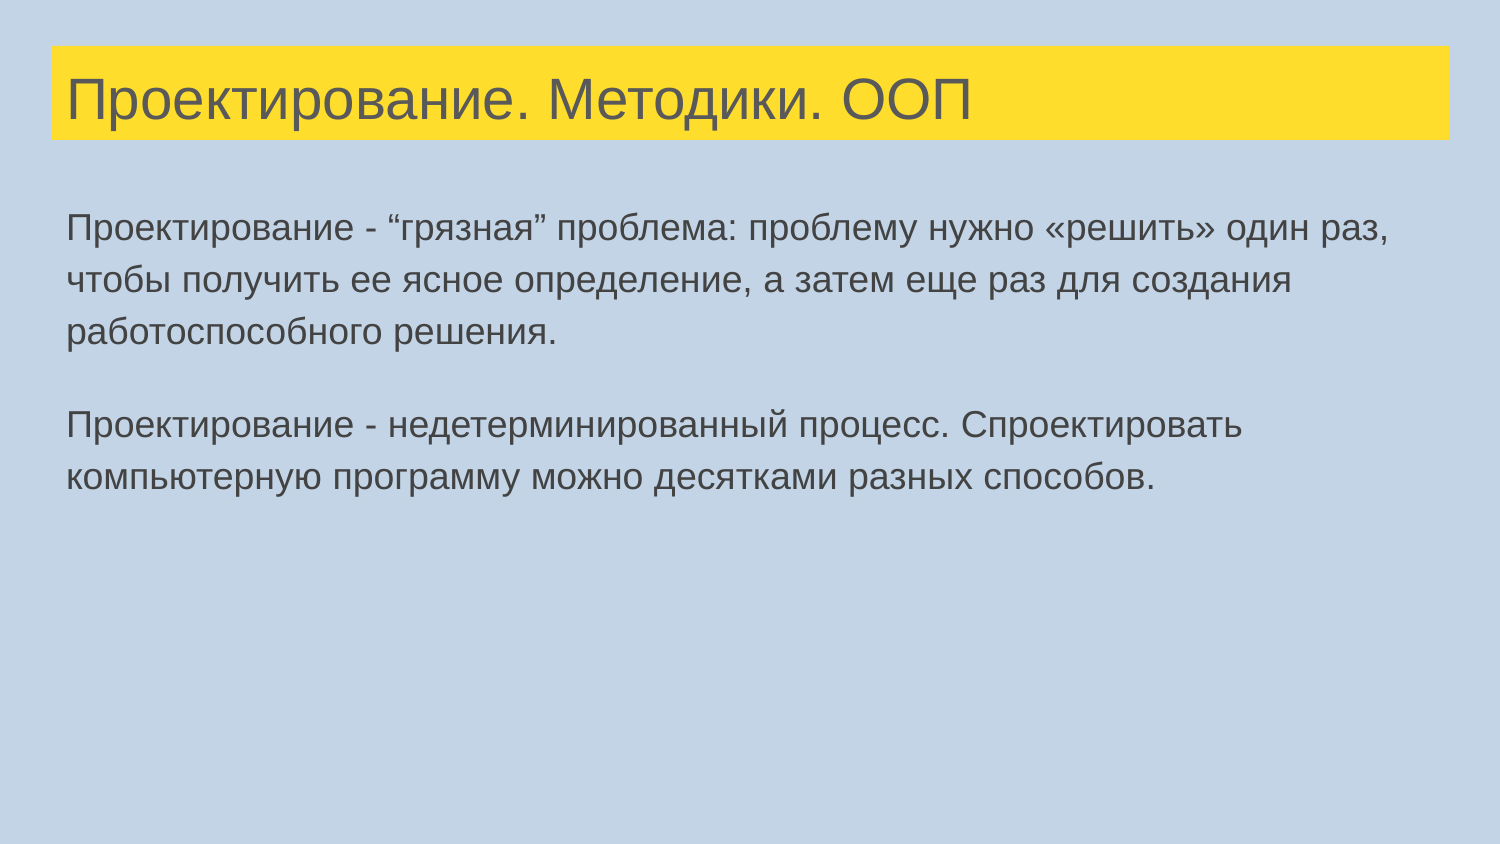

# Проектирование. Методики. ООП
Проектирование - “грязная” проблема: проблему нужно «решить» один раз, чтобы получить ее ясное определение, а затем еще раз для создания работоспособного решения.
Проектирование - недетерминированный процесс. Спроектировать компьютерную программу можно десятками разных способов.